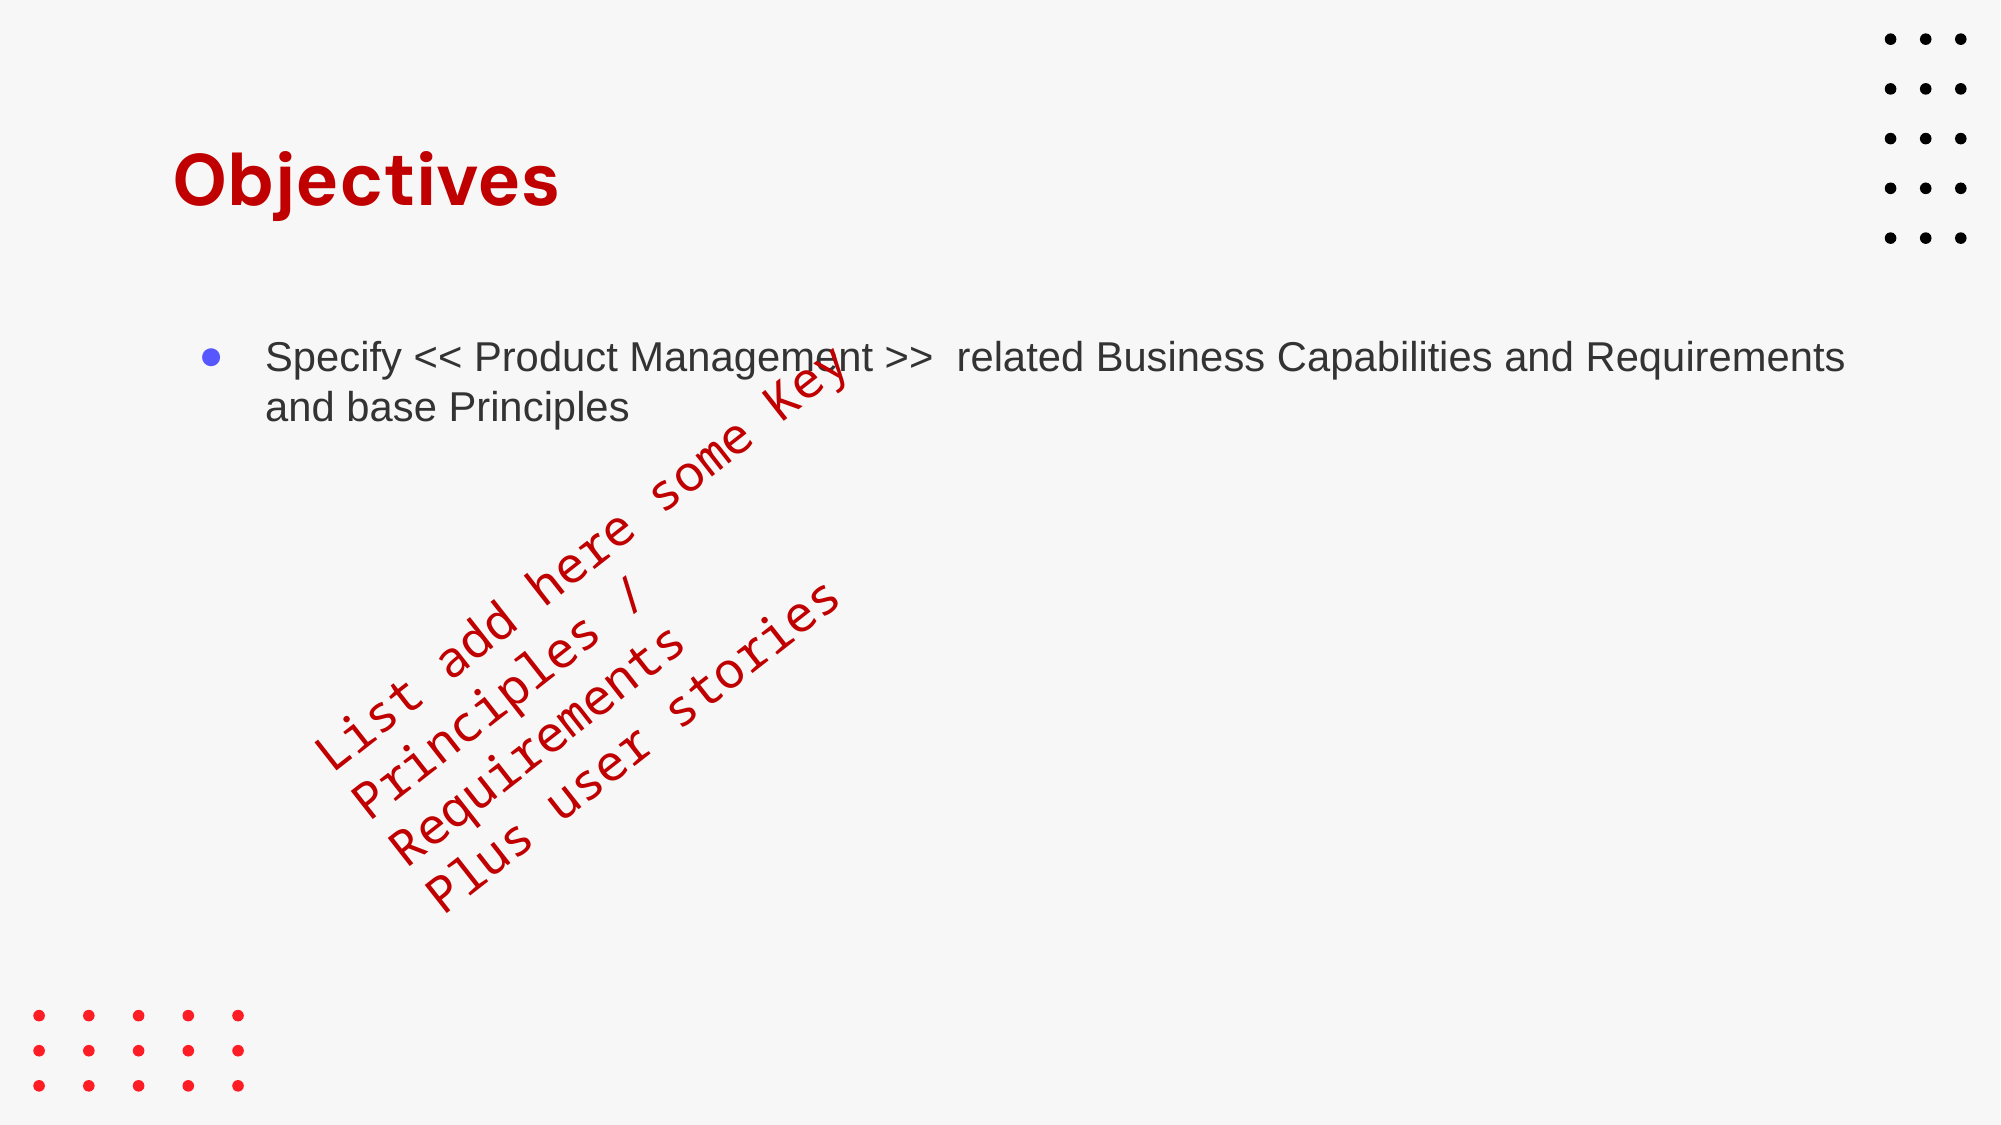

# Objectives

Specify << Product Management >>  related Business Capabilities and Requirements and base Principles

List add here some Key Principles / Requirements
Plus user stories